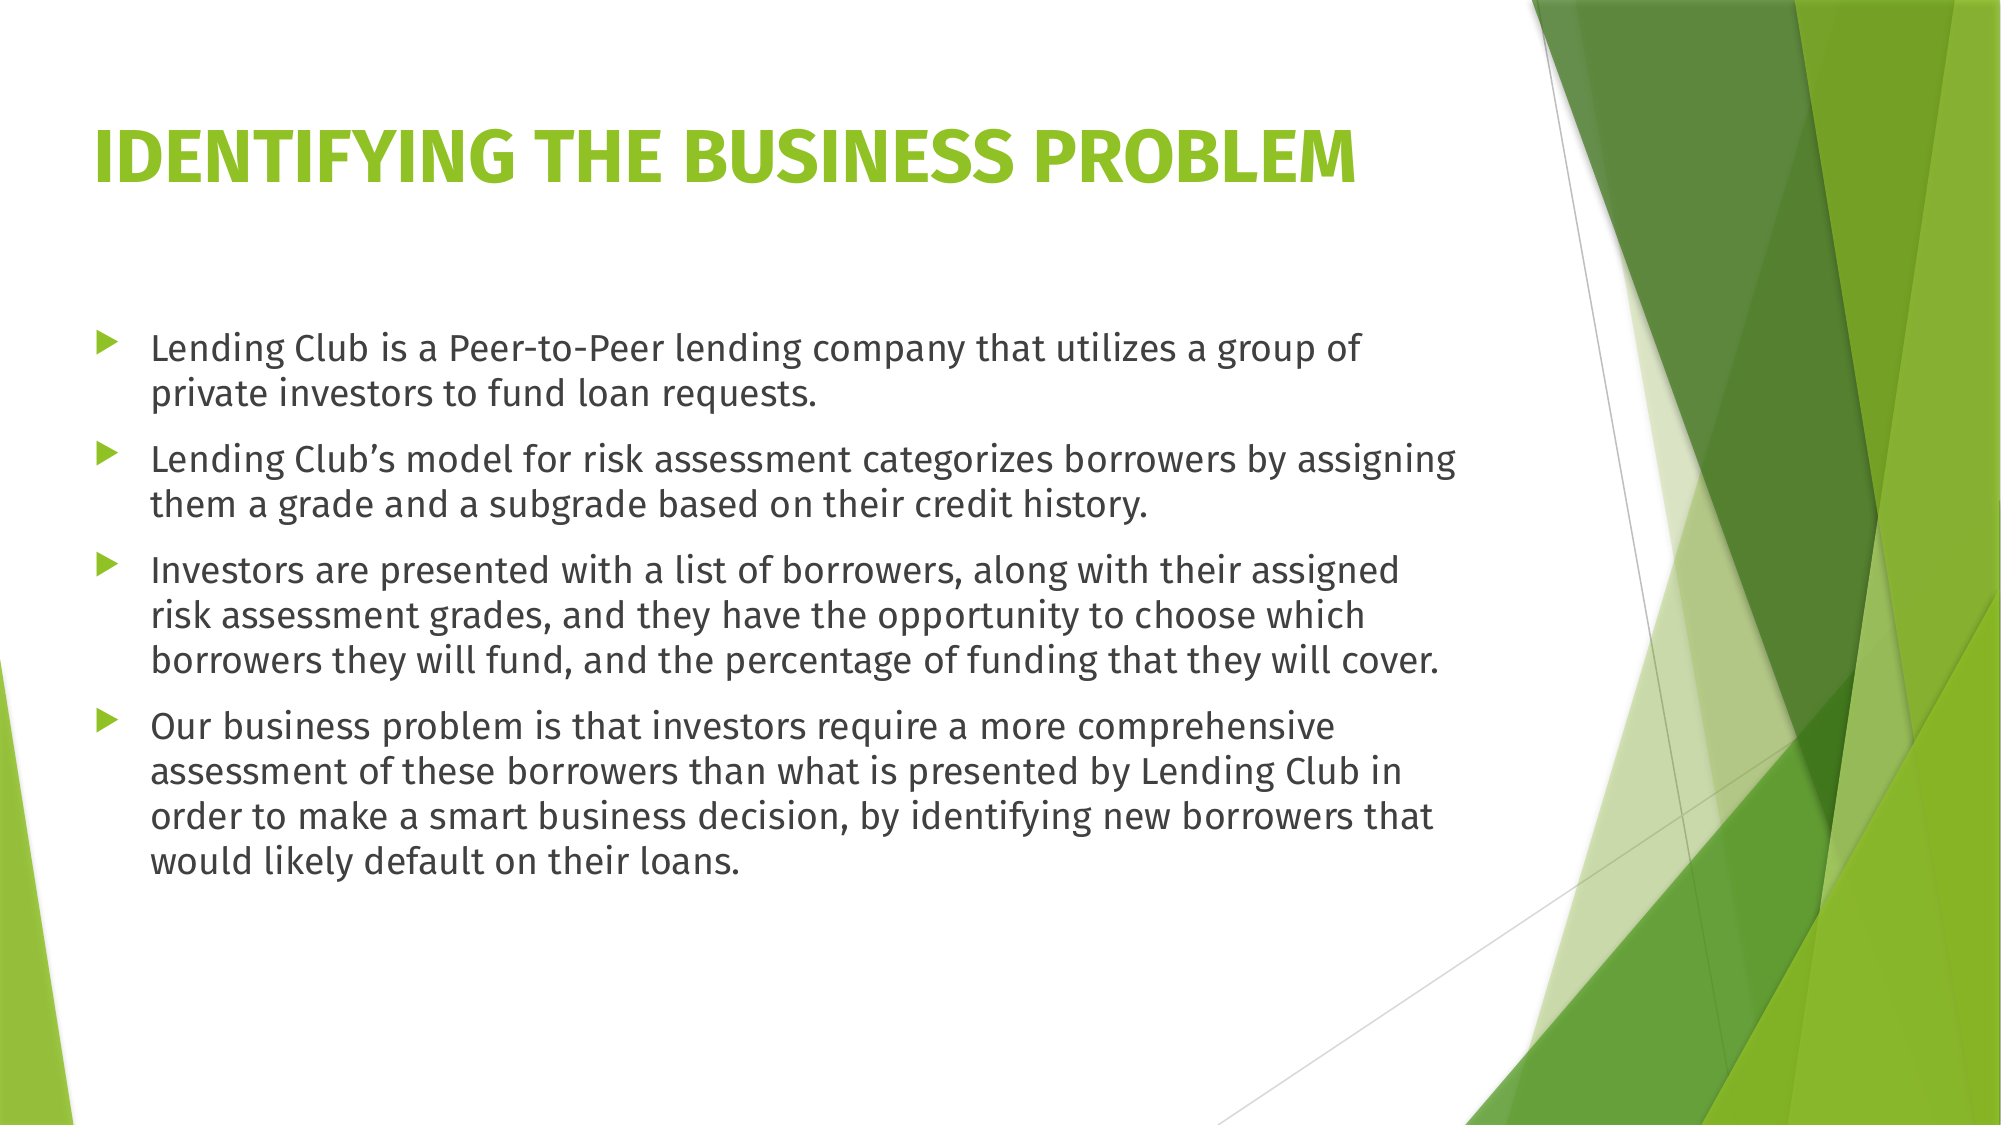

# IDENTIFYING THE BUSINESS PROBLEM
Lending Club is a Peer-to-Peer lending company that utilizes a group of private investors to fund loan requests.
Lending Club’s model for risk assessment categorizes borrowers by assigning them a grade and a subgrade based on their credit history.
Investors are presented with a list of borrowers, along with their assigned risk assessment grades, and they have the opportunity to choose which borrowers they will fund, and the percentage of funding that they will cover.
Our business problem is that investors require a more comprehensive assessment of these borrowers than what is presented by Lending Club in order to make a smart business decision, by identifying new borrowers that would likely default on their loans.